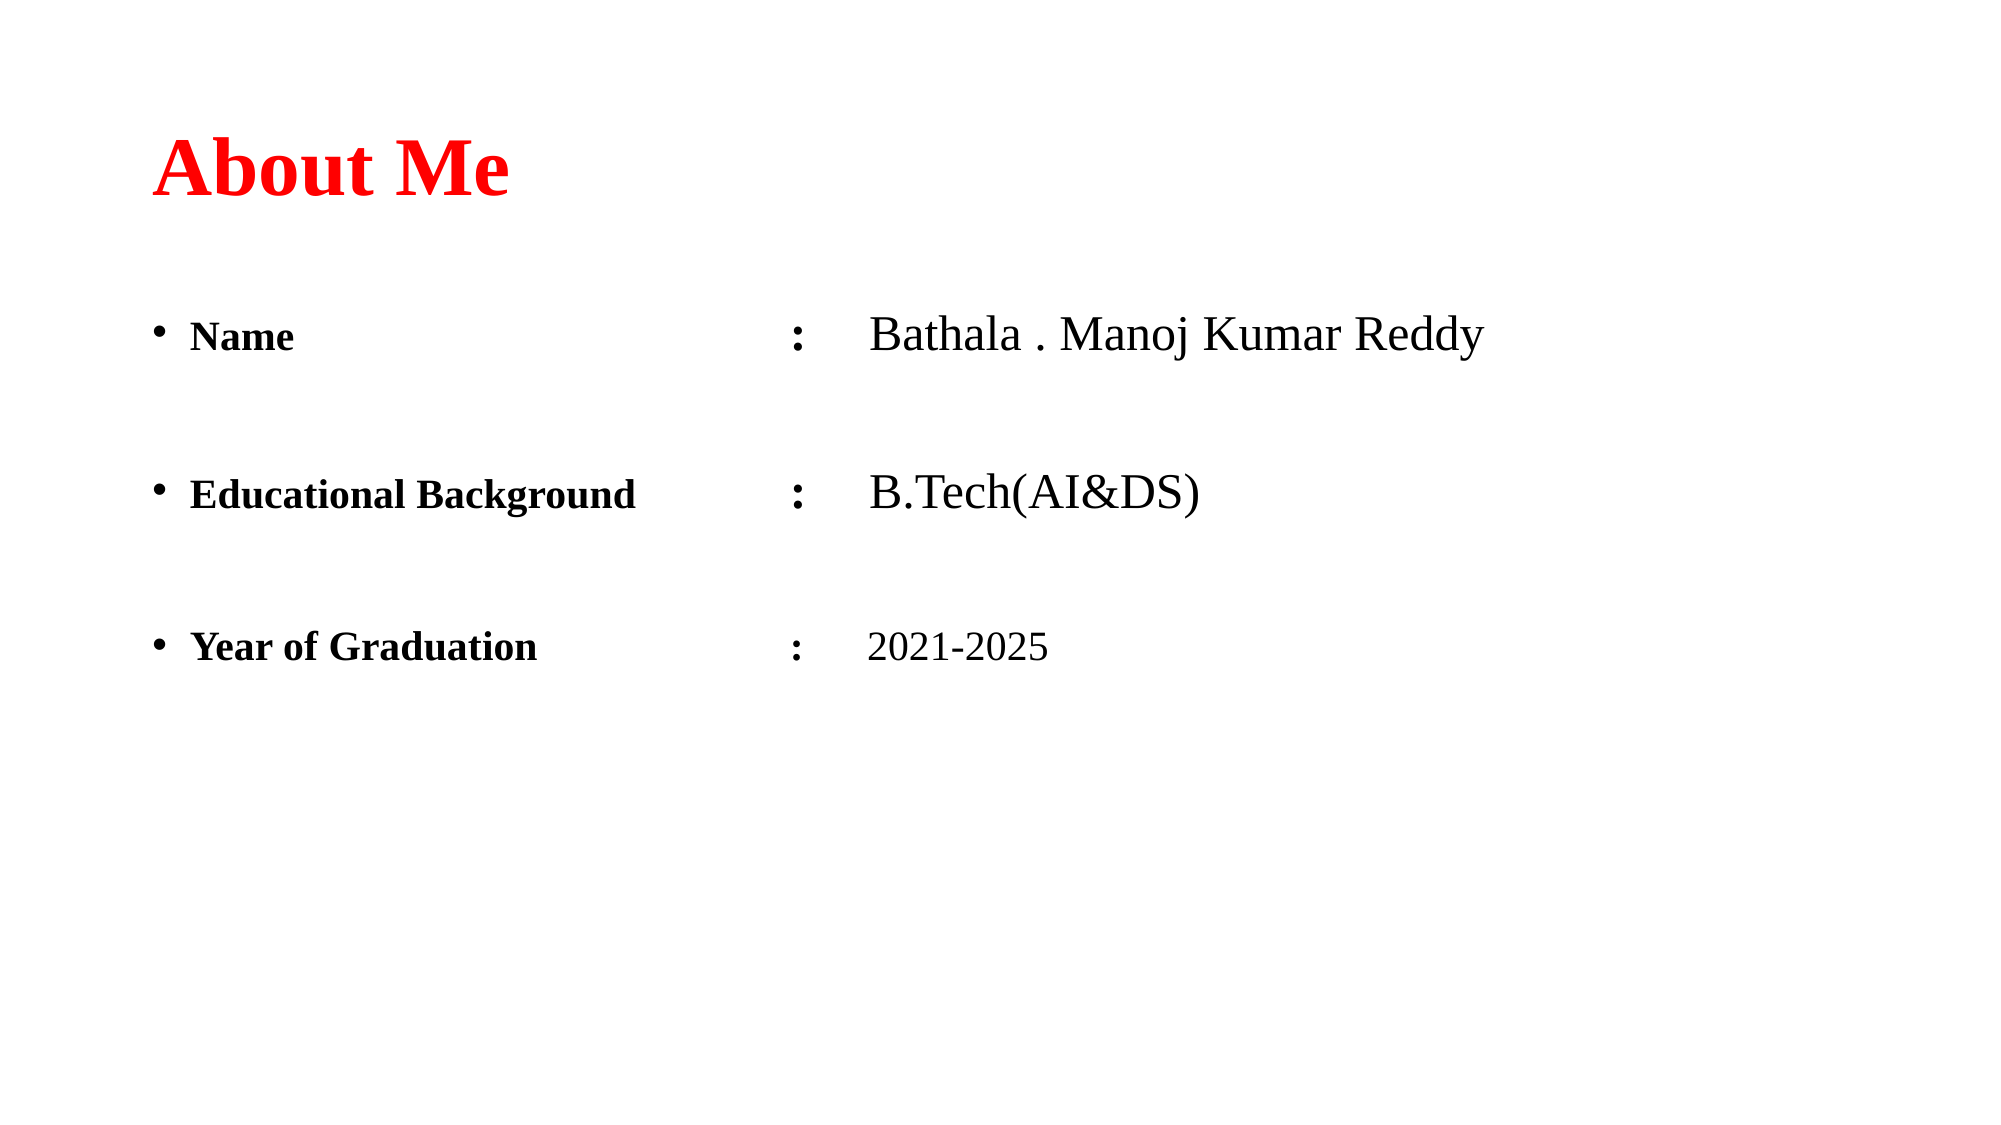

# About Me
Name				:     Bathala . Manoj Kumar Reddy

Educational Background 	:     B.Tech(AI&DS)

Year of Graduation		:      2021-2025